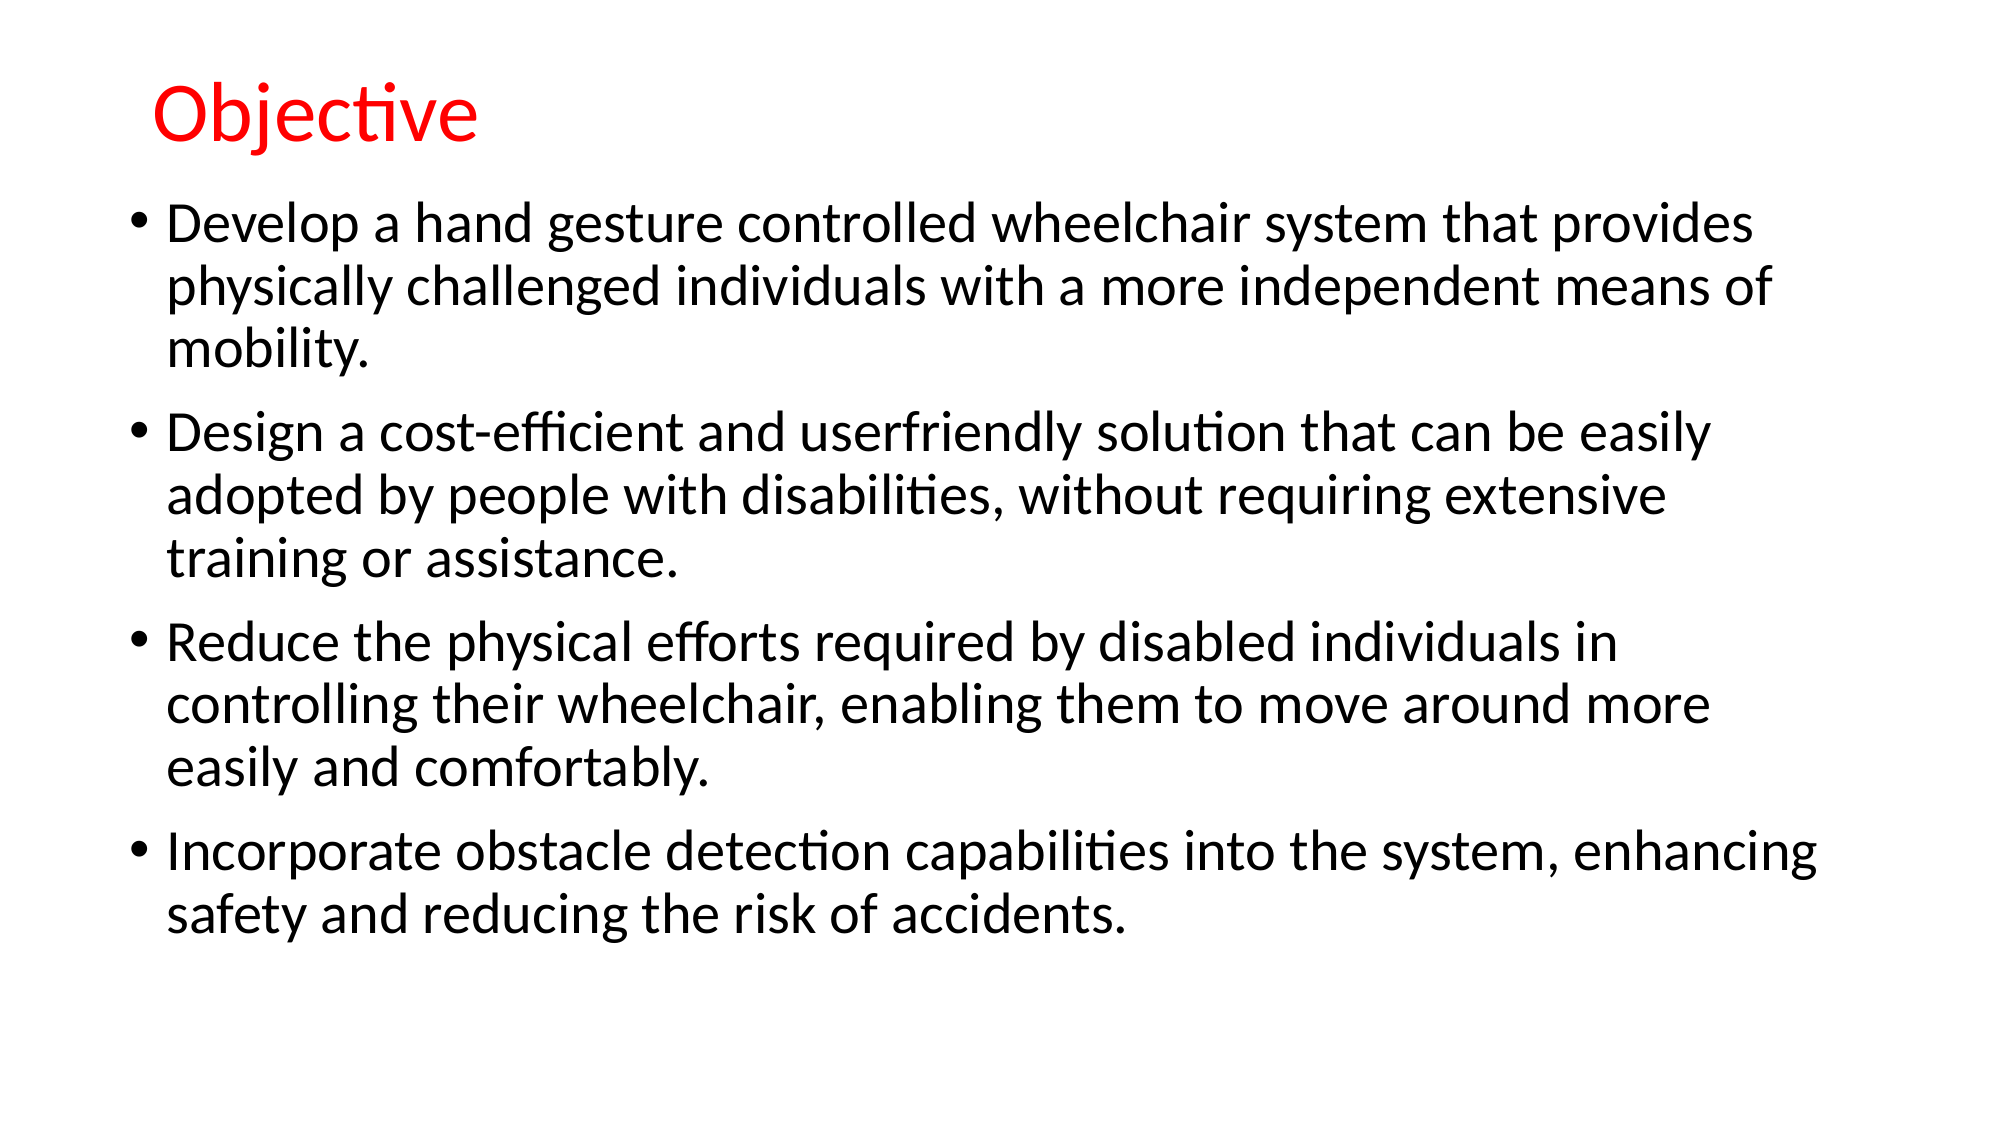

# Objective
Develop a hand gesture controlled wheelchair system that provides physically challenged individuals with a more independent means of mobility.
Design a cost-efficient and userfriendly solution that can be easily adopted by people with disabilities, without requiring extensive training or assistance.
Reduce the physical efforts required by disabled individuals in controlling their wheelchair, enabling them to move around more easily and comfortably.
Incorporate obstacle detection capabilities into the system, enhancing safety and reducing the risk of accidents.